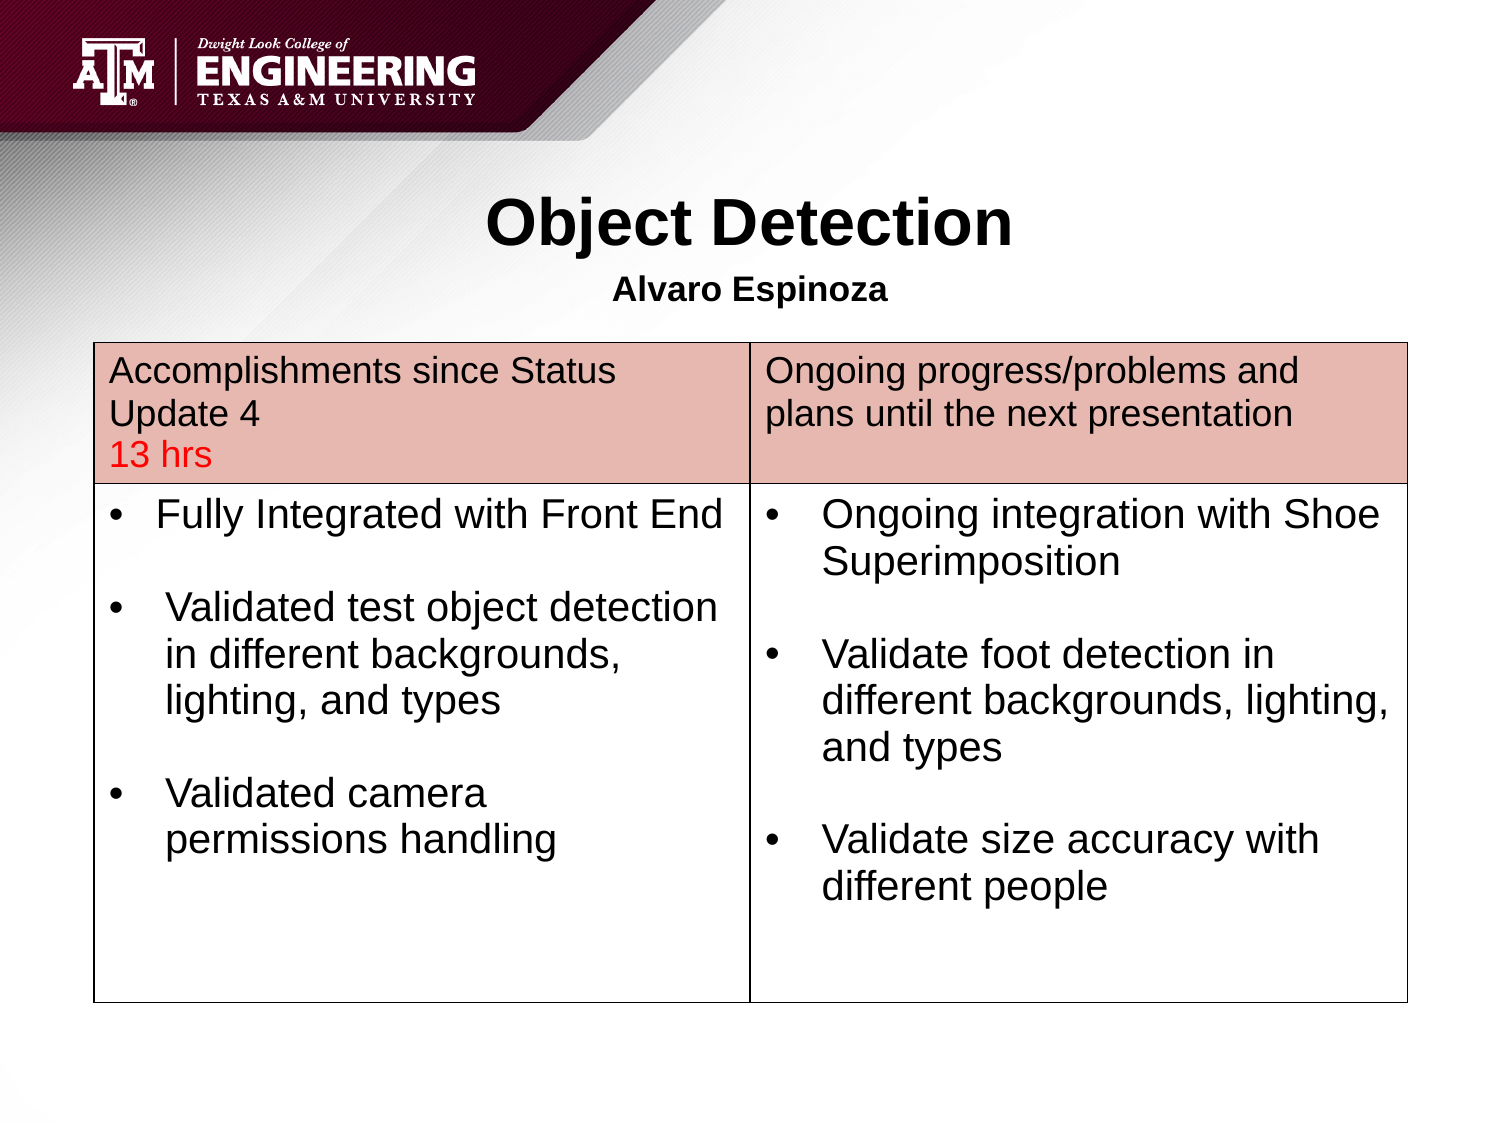

# Object Detection
Alvaro Espinoza
| Accomplishments since Status Update 4       13 hrs | Ongoing progress/problems and plans until the next presentation |
| --- | --- |
| Fully Integrated with Front End Validated test object detection in different backgrounds, lighting, and types Validated camera permissions handling | Ongoing integration with Shoe Superimposition Validate foot detection in different backgrounds, lighting, and types Validate size accuracy with different people |